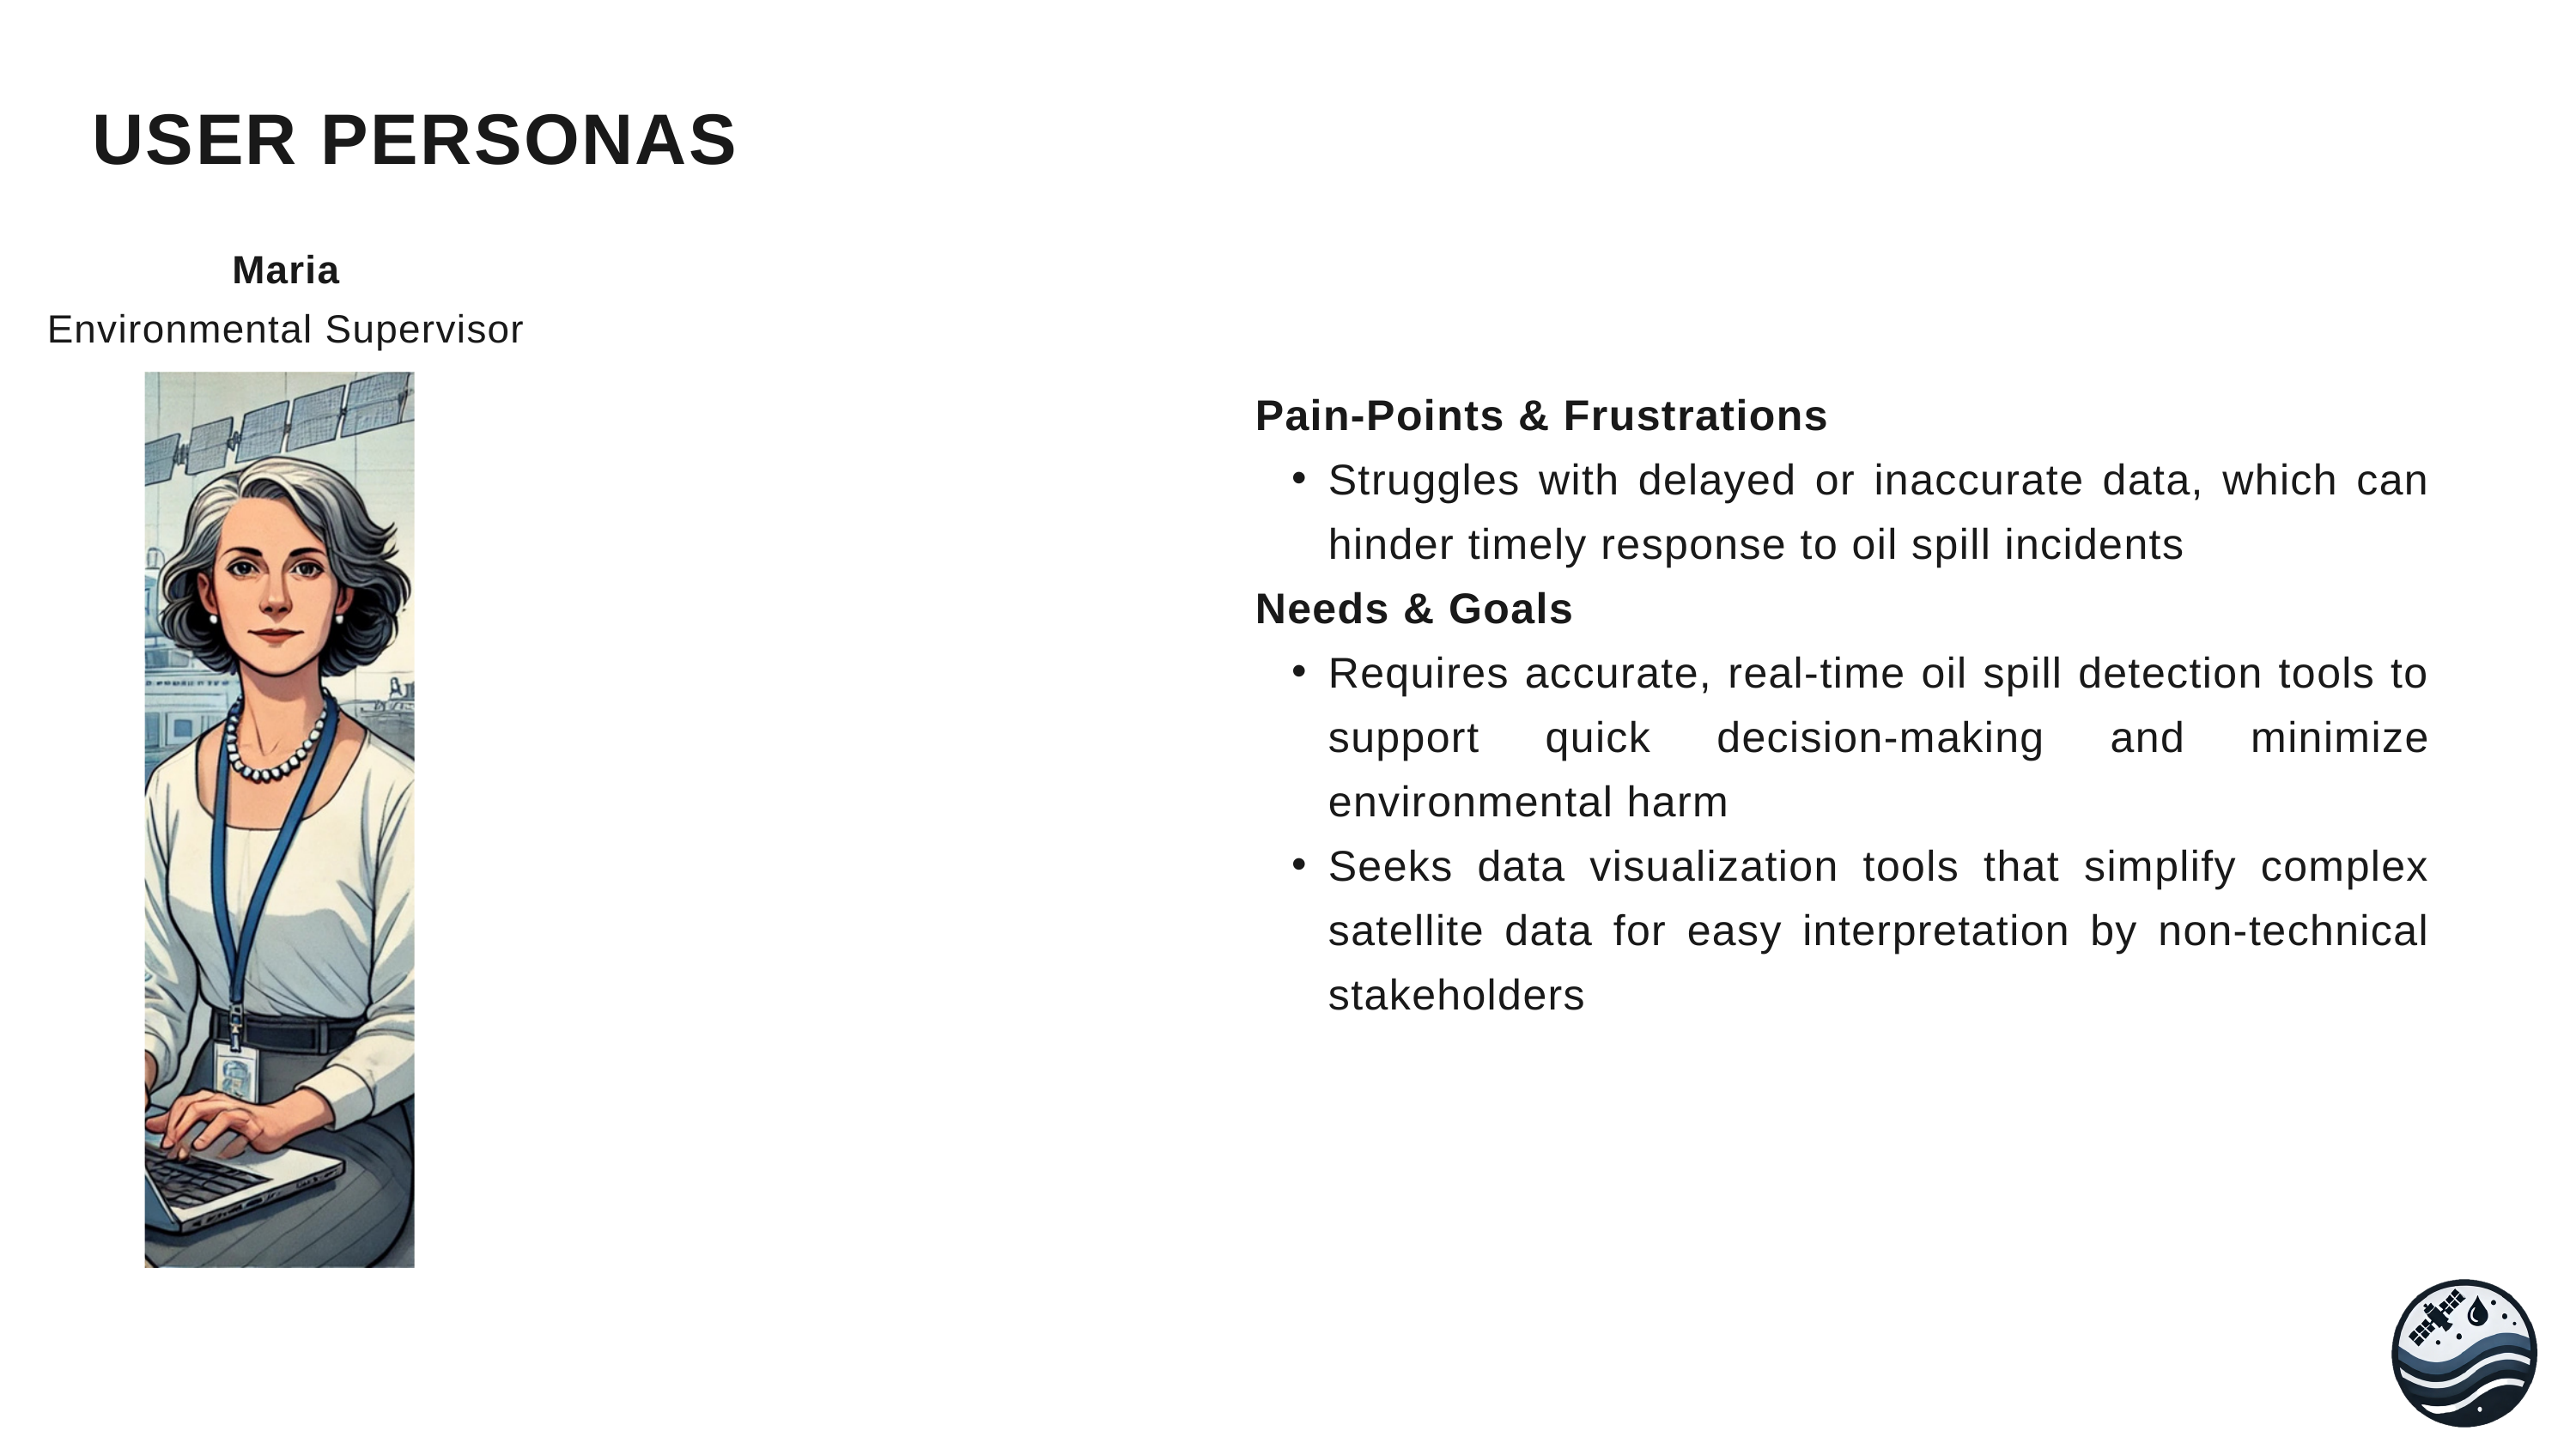

USER PERSONAS
Maria
Environmental Supervisor

Pain-Points & Frustrations
Struggles with delayed or inaccurate data, which can hinder timely response to oil spill incidents
Needs & Goals
Requires accurate, real-time oil spill detection tools to support quick decision-making and minimize environmental harm
Seeks data visualization tools that simplify complex satellite data for easy interpretation by non-technical stakeholders